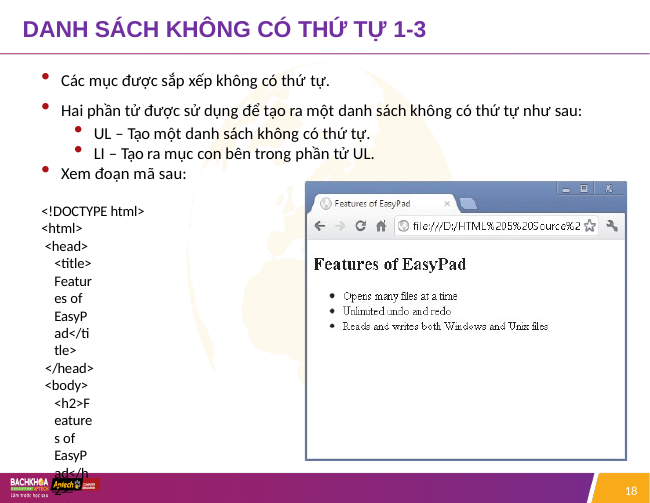

# DANH SÁCH KHÔNG CÓ THỨ TỰ 1-3
Các mục được sắp xếp không có thứ tự.
Hai phần tử được sử dụng để tạo ra một danh sách không có thứ tự như sau:
UL – Tạo một danh sách không có thứ tự.
LI – Tạo ra mục con bên trong phần tử UL.
Xem đoạn mã sau:
<!DOCTYPE html>
<html>
<head>
<title>Features of EasyPad</title>
</head>
<body>
<h2>Features of EasyPad</h2>
<ul>
<li>Opens many files at a time</li>
<li>Unlimited undo and redo</li>
<li>Reads and writes both  Windows and Unix files</li>
</ul>
</body>
</html>

18